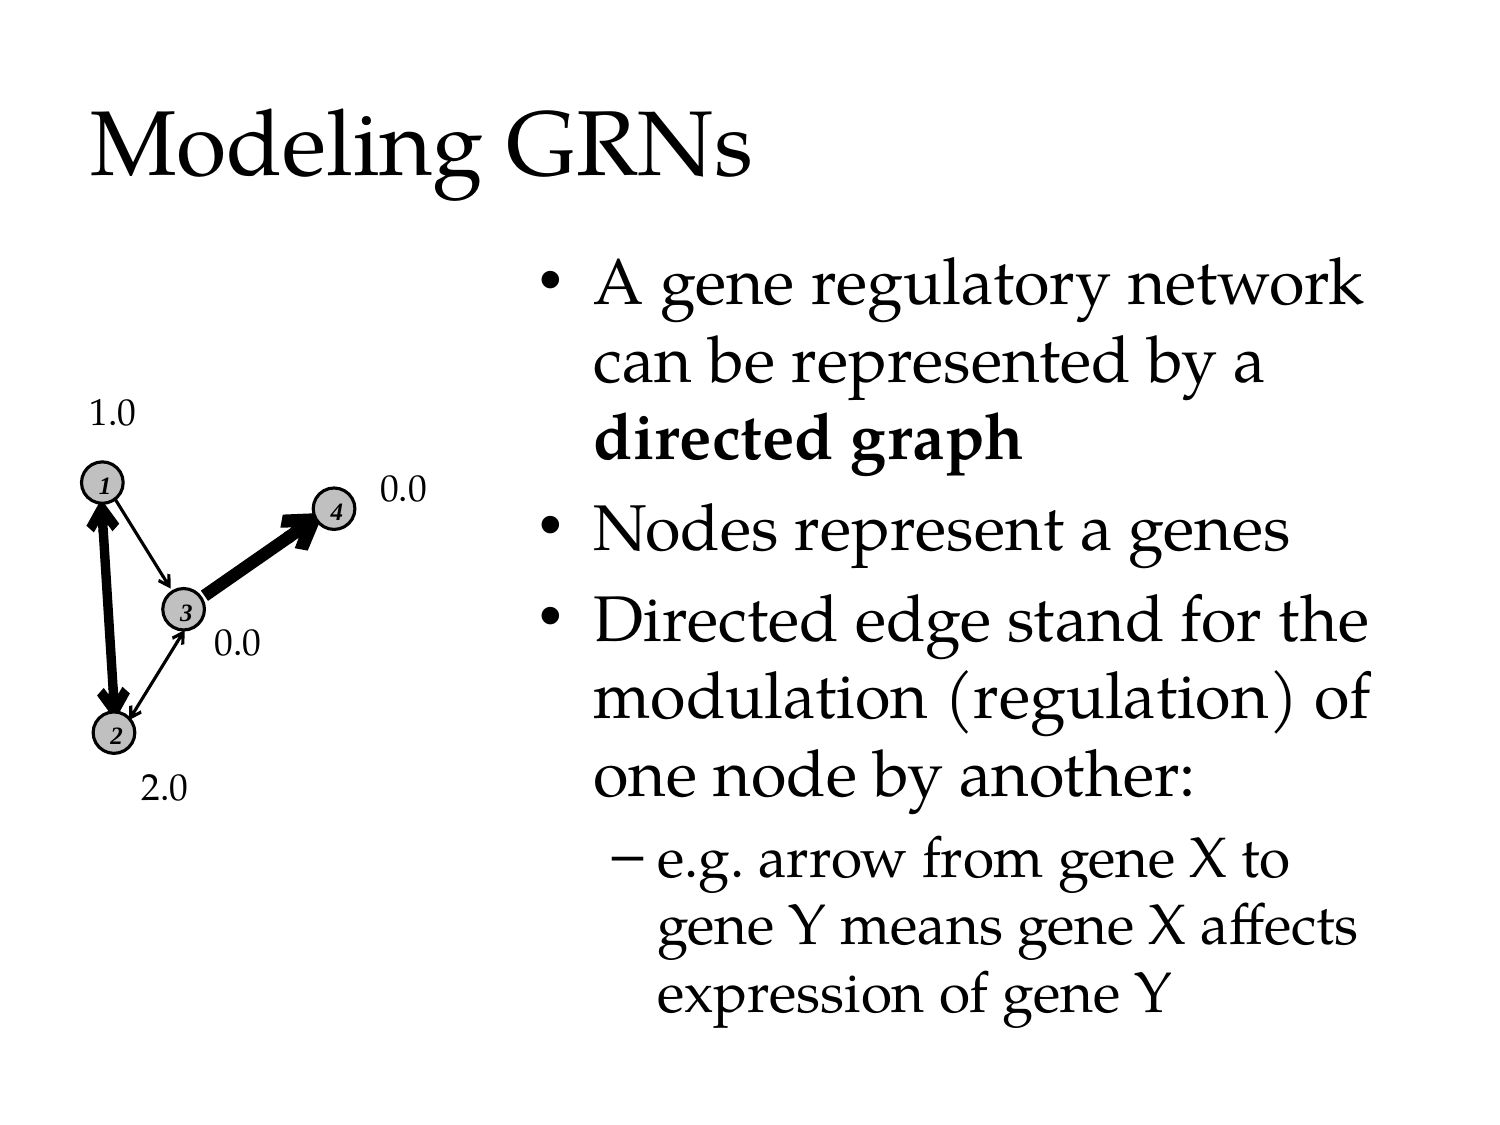

# Modeling GRNs
A gene regulatory network can be represented by a directed graph
Nodes represent a genes
Directed edge stand for the modulation (regulation) of one node by another:
e.g. arrow from gene X to gene Y means gene X affects expression of gene Y

1.0
0.0

1

4

3
0.0

2
2.0